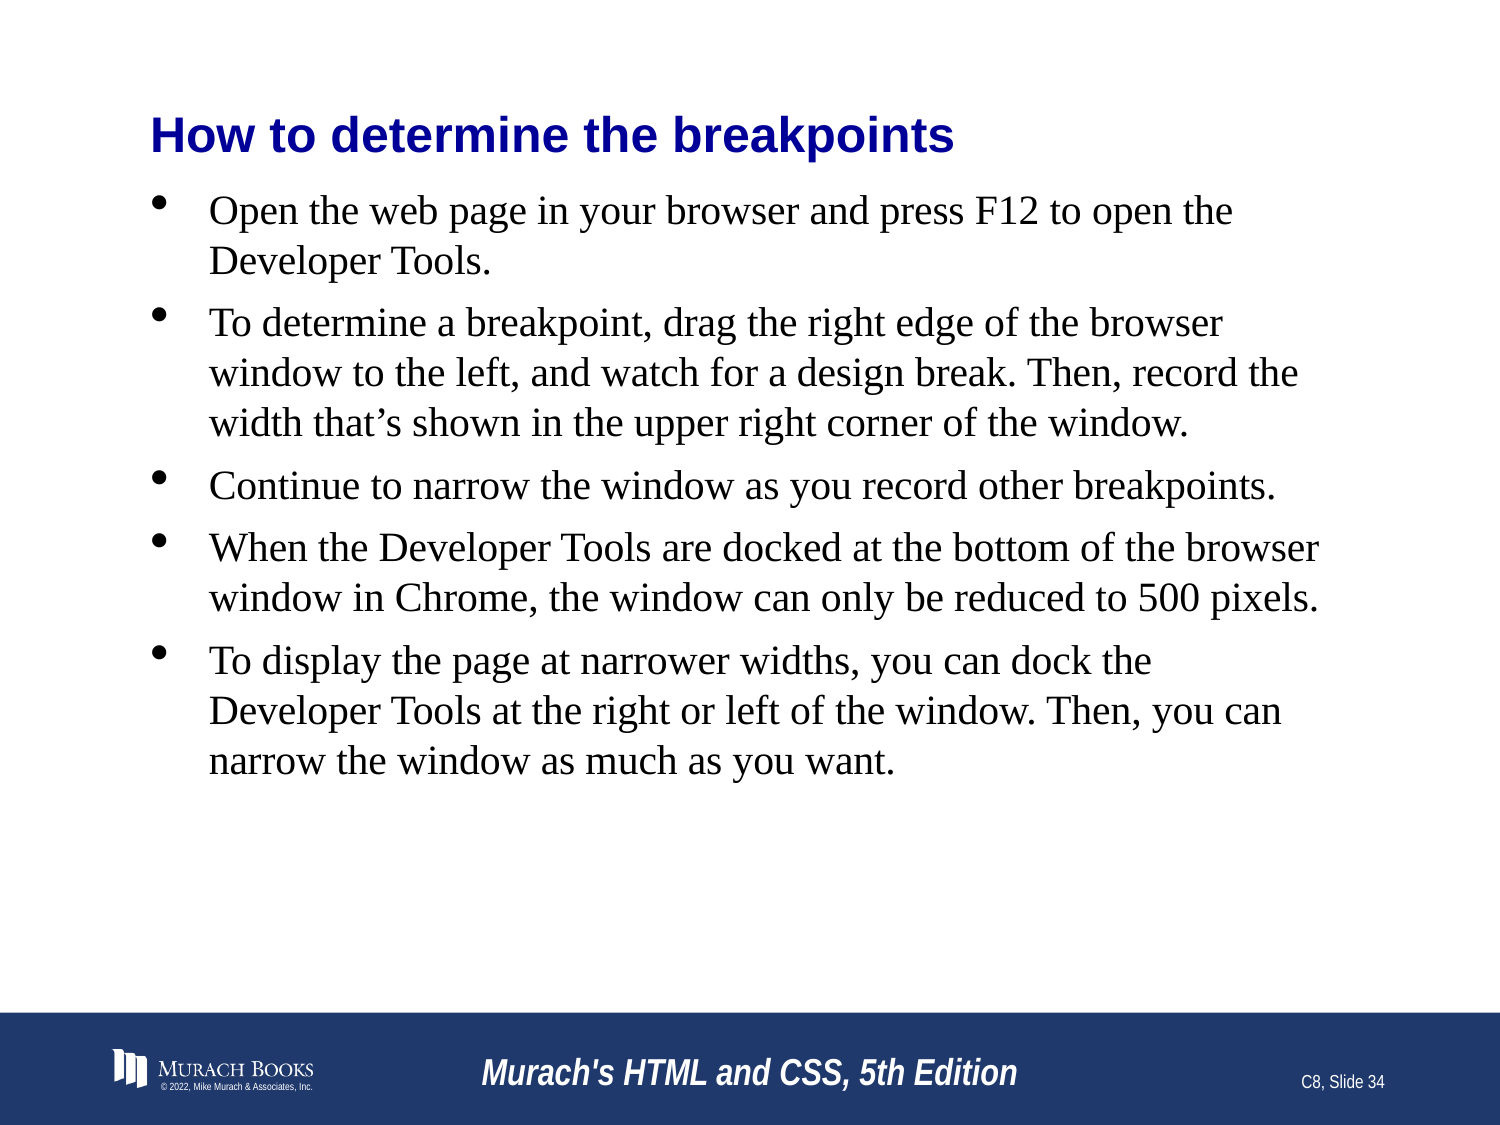

# How to determine the breakpoints
Open the web page in your browser and press F12 to open the Developer Tools.
To determine a breakpoint, drag the right edge of the browser window to the left, and watch for a design break. Then, record the width that’s shown in the upper right corner of the window.
Continue to narrow the window as you record other breakpoints.
When the Developer Tools are docked at the bottom of the browser window in Chrome, the window can only be reduced to 500 pixels.
To display the page at narrower widths, you can dock the Developer Tools at the right or left of the window. Then, you can narrow the window as much as you want.

© 2022, Mike Murach & Associates, Inc.
Murach's HTML and CSS, 5th Edition

C8, Slide 34